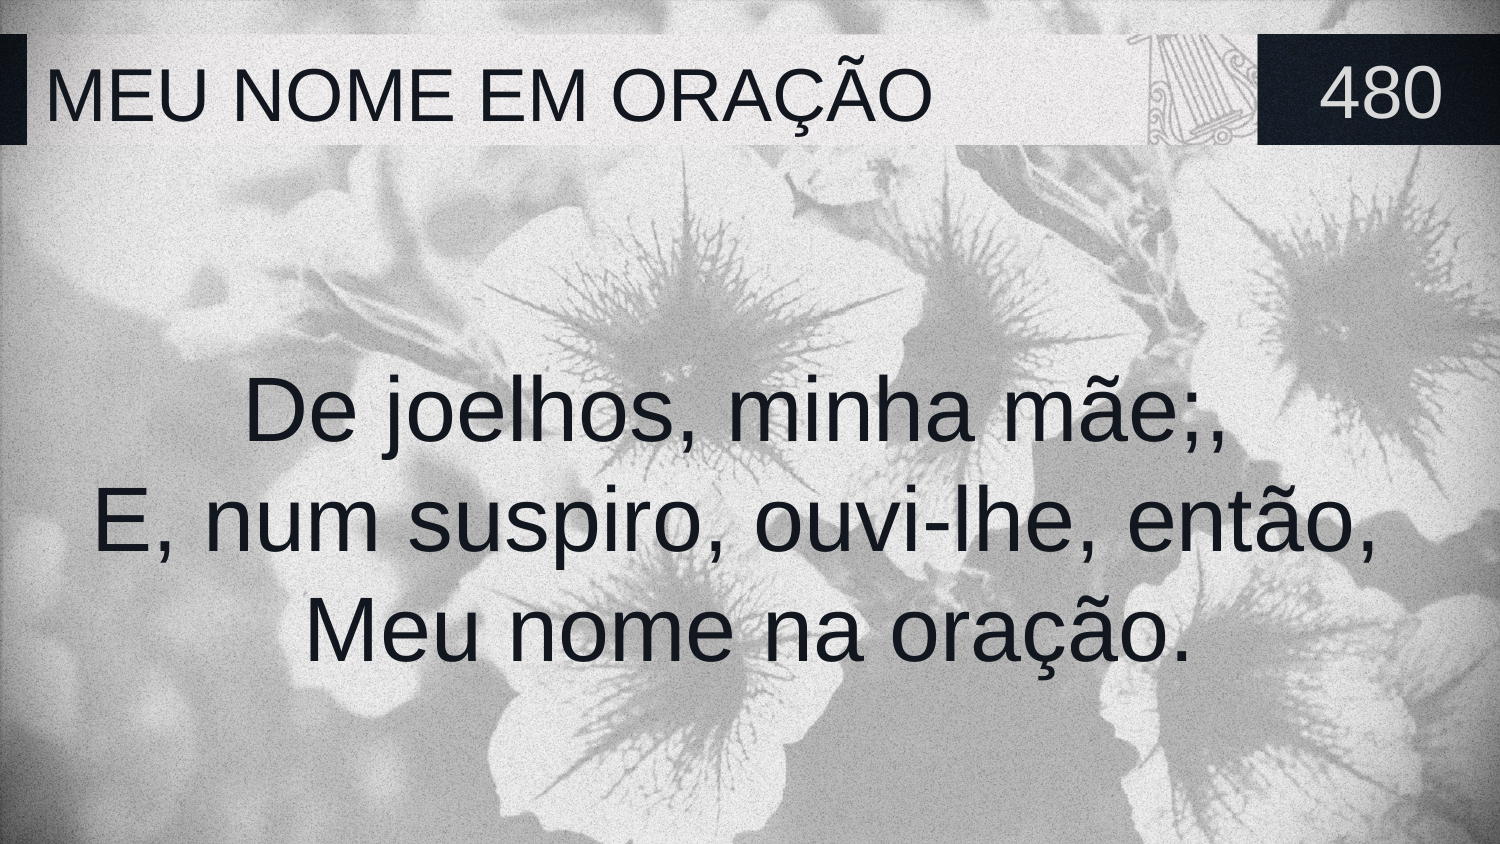

# MEU NOME EM ORAÇÃO
480
De joelhos, minha mãe;,
E, num suspiro, ouvi-lhe, então,
Meu nome na oração.